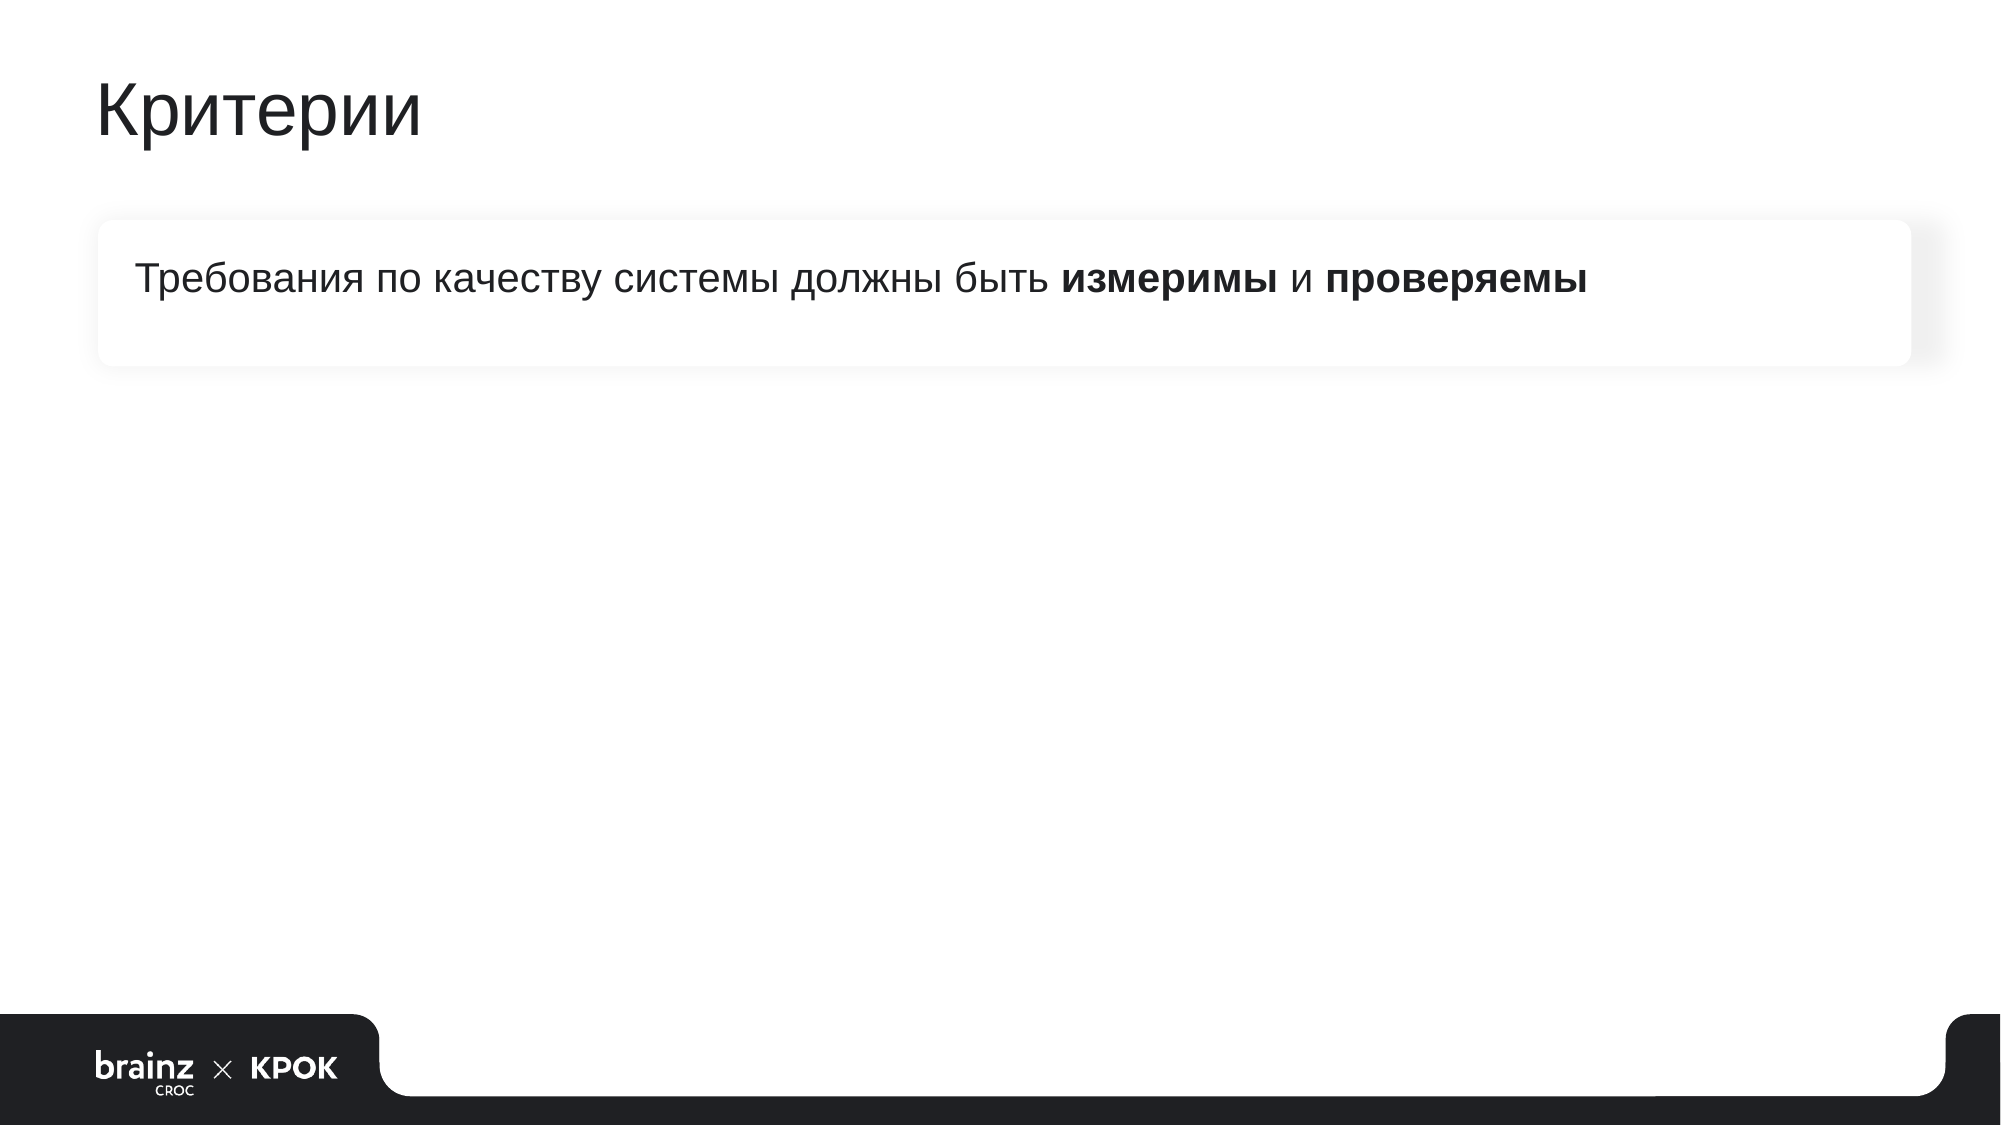

# Критерии

Требования по качеству системы должны быть измеримы и проверяемы